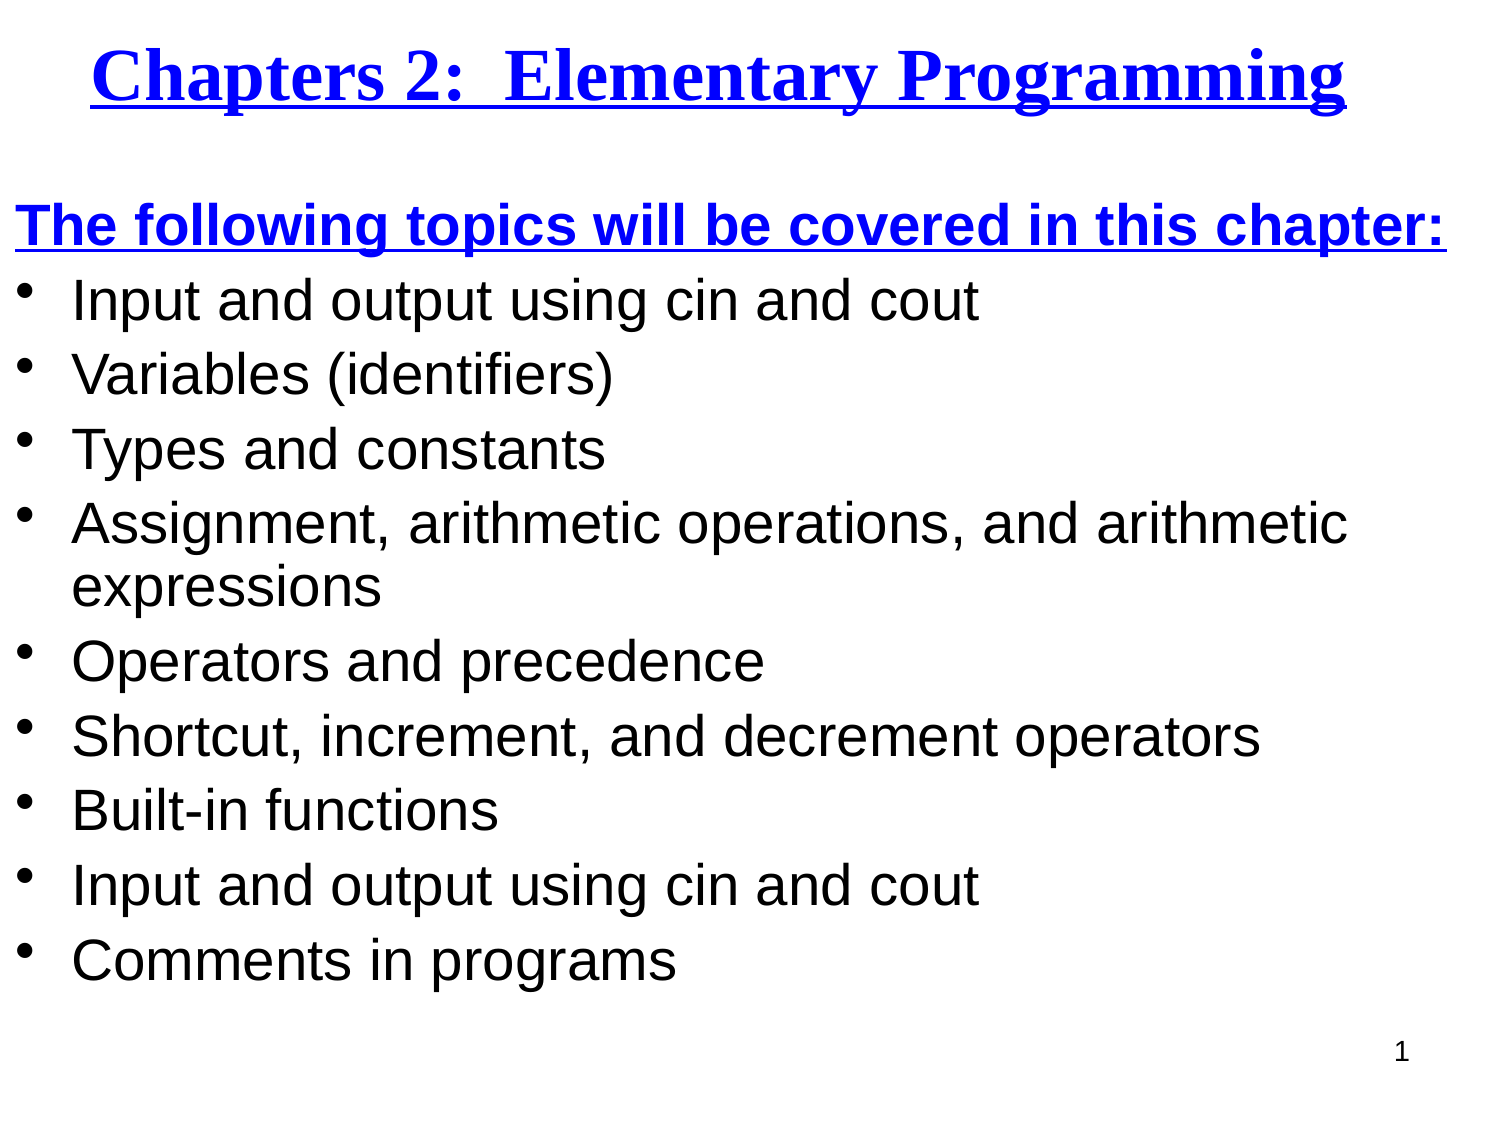

Chapters 2:  Elementary Programming
The following topics will be covered in this chapter:
Input and output using cin and cout
Variables (identifiers)
Types and constants
Assignment, arithmetic operations, and arithmetic expressions
Operators and precedence
Shortcut, increment, and decrement operators
Built-in functions
Input and output using cin and cout
Comments in programs

1